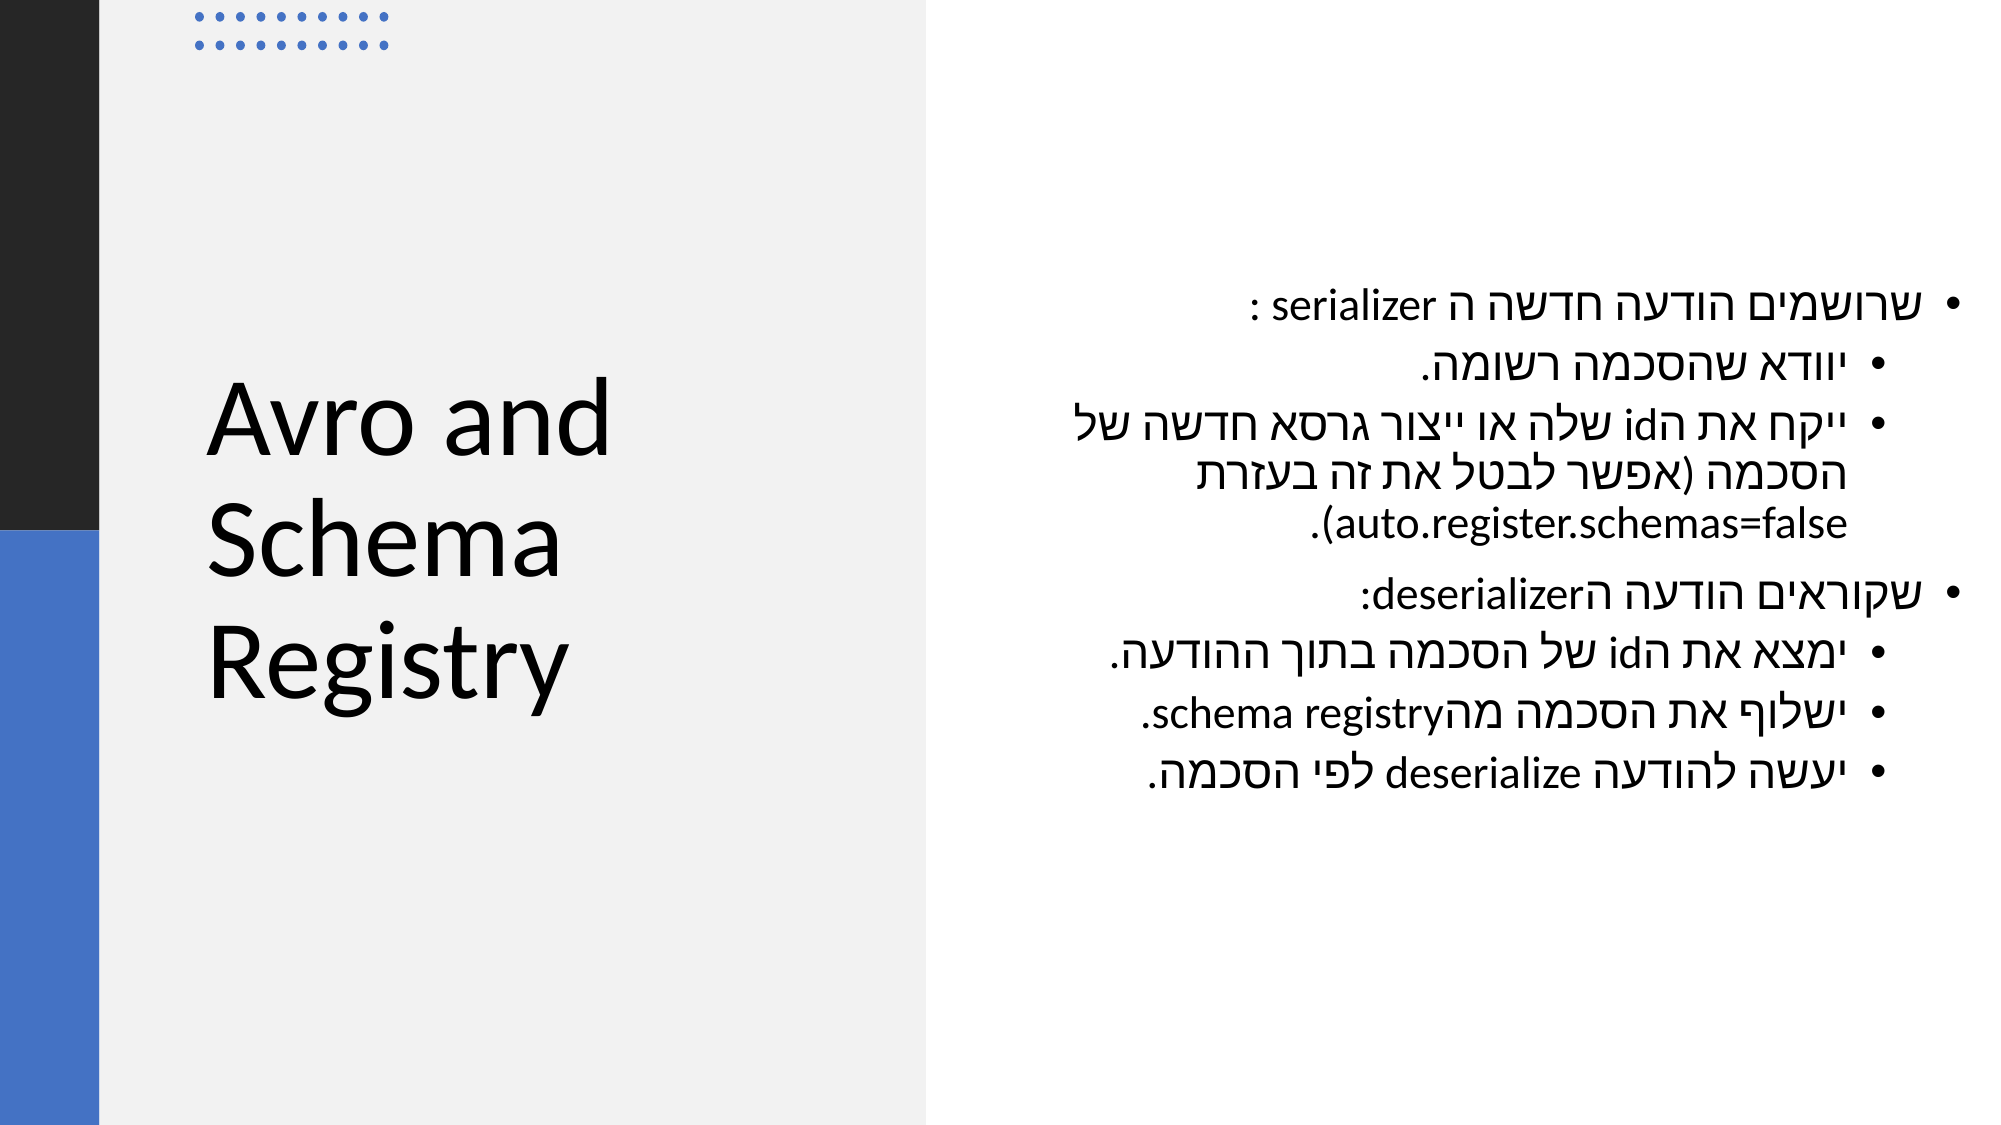

שרושמים הודעה חדשה ה serializer :
יוודא שהסכמה רשומה.
ייקח את הid שלה או ייצור גרסא חדשה של הסכמה (אפשר לבטל את זה בעזרת auto.register.schemas=false).
שקוראים הודעה הdeserializer:
ימצא את הid של הסכמה בתוך ההודעה.
ישלוף את הסכמה מהschema registry.
יעשה להודעה deserialize לפי הסכמה.
# Avro and Schema Registry